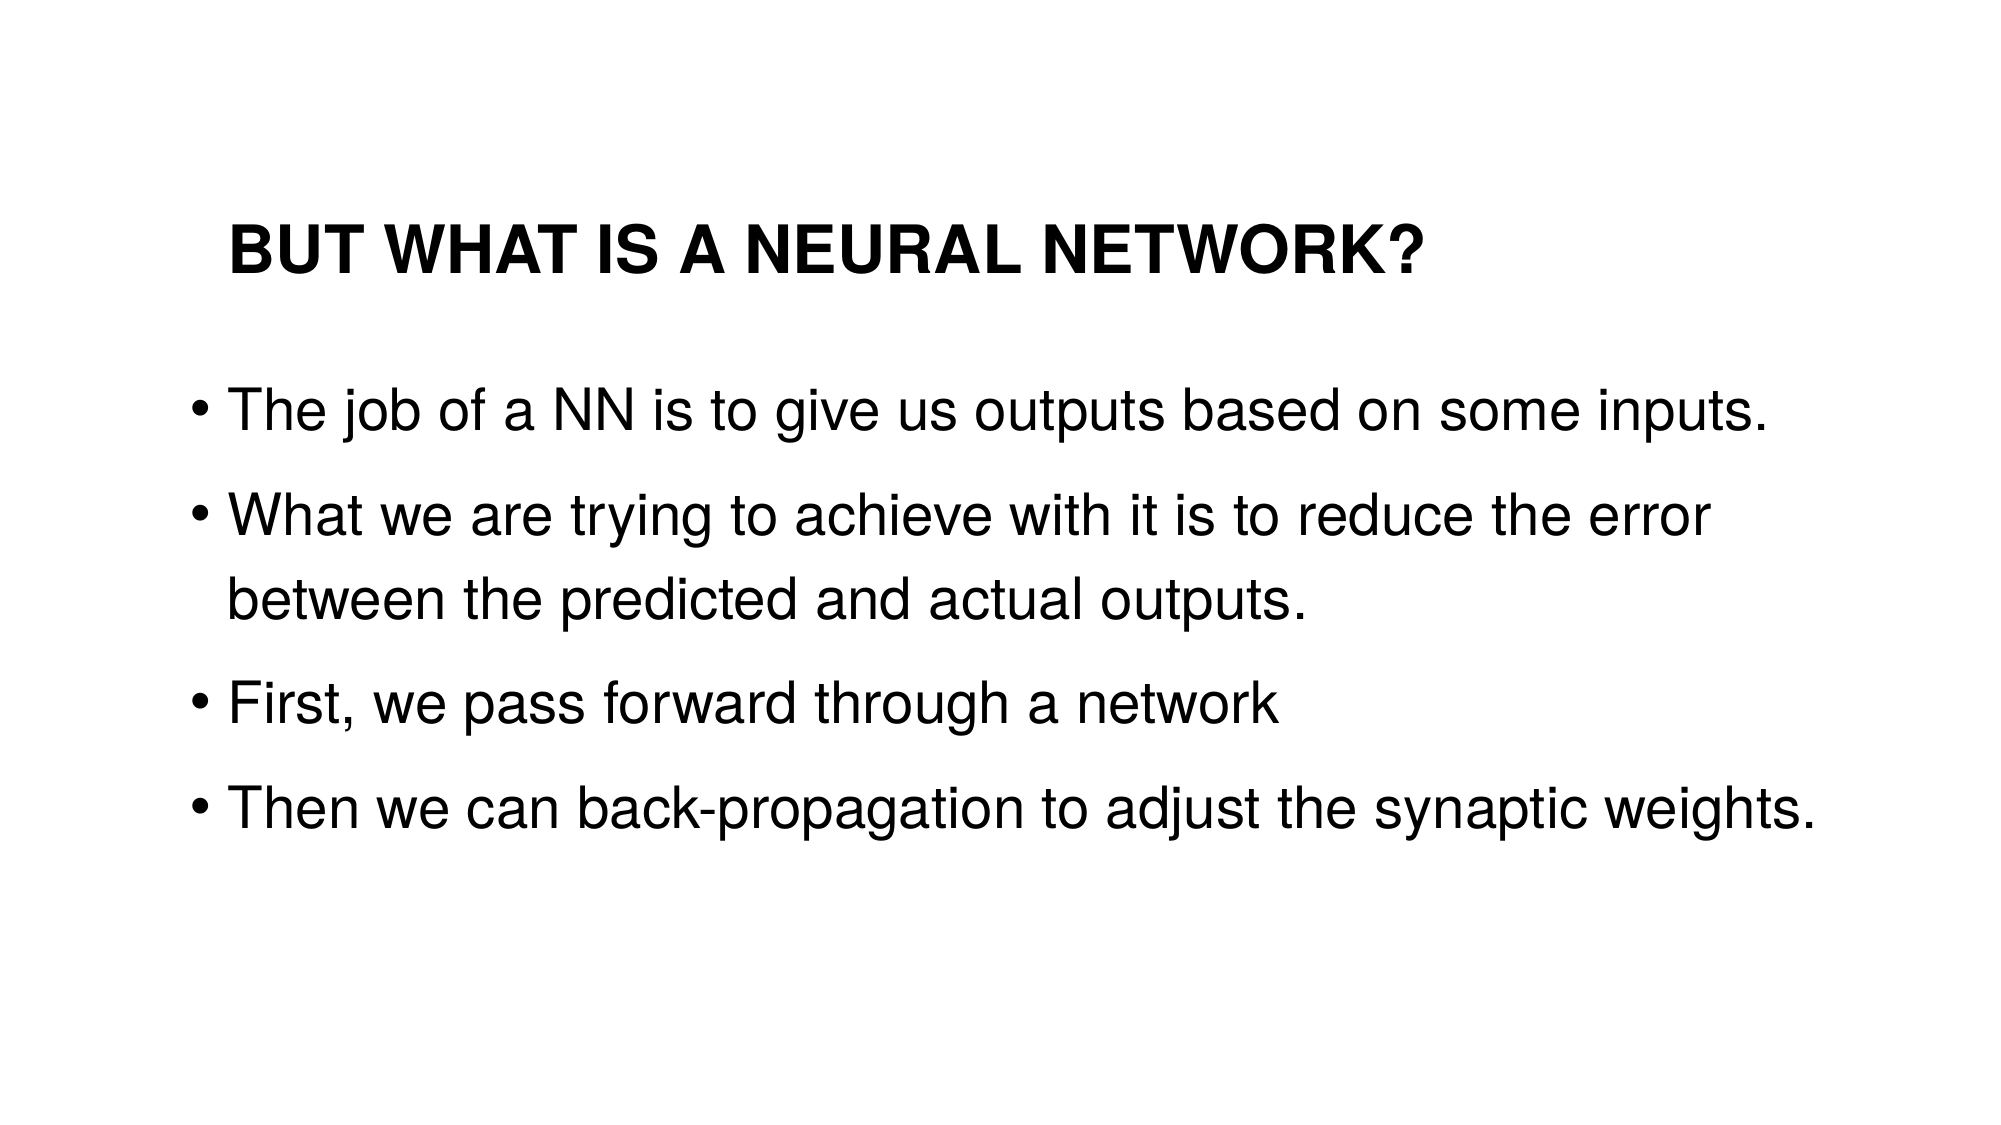

# BUT WHAT IS A NEURAL NETWORK?
The job of a NN is to give us outputs based on some inputs.
What we are trying to achieve with it is to reduce the error between the predicted and actual outputs.
First, we pass forward through a network
Then we can back-propagation to adjust the synaptic weights.